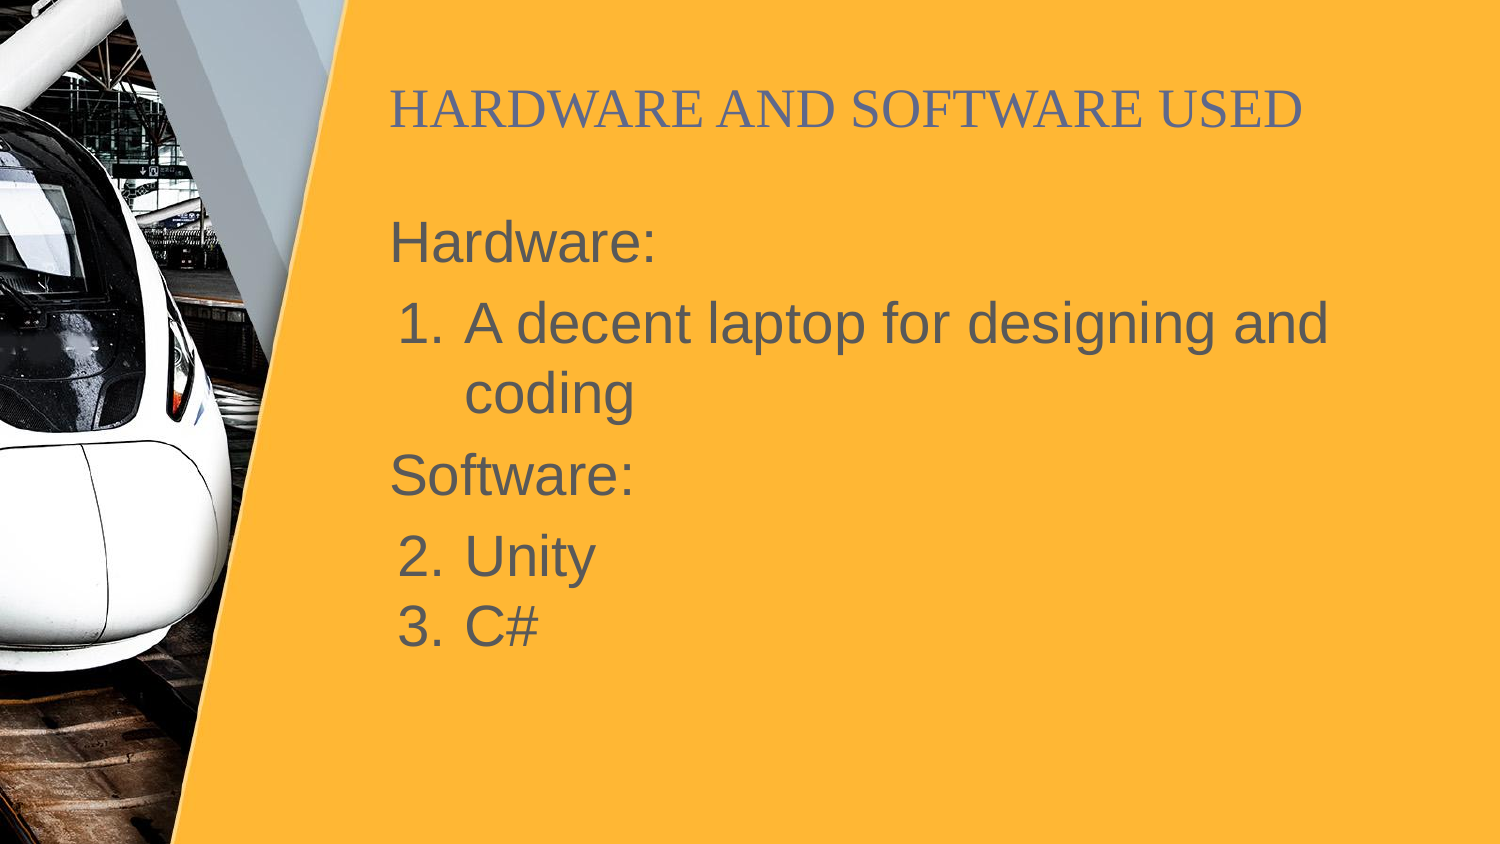

# HARDWARE AND SOFTWARE USED

Hardware:
A decent laptop for designing and coding
Software:
Unity
C#